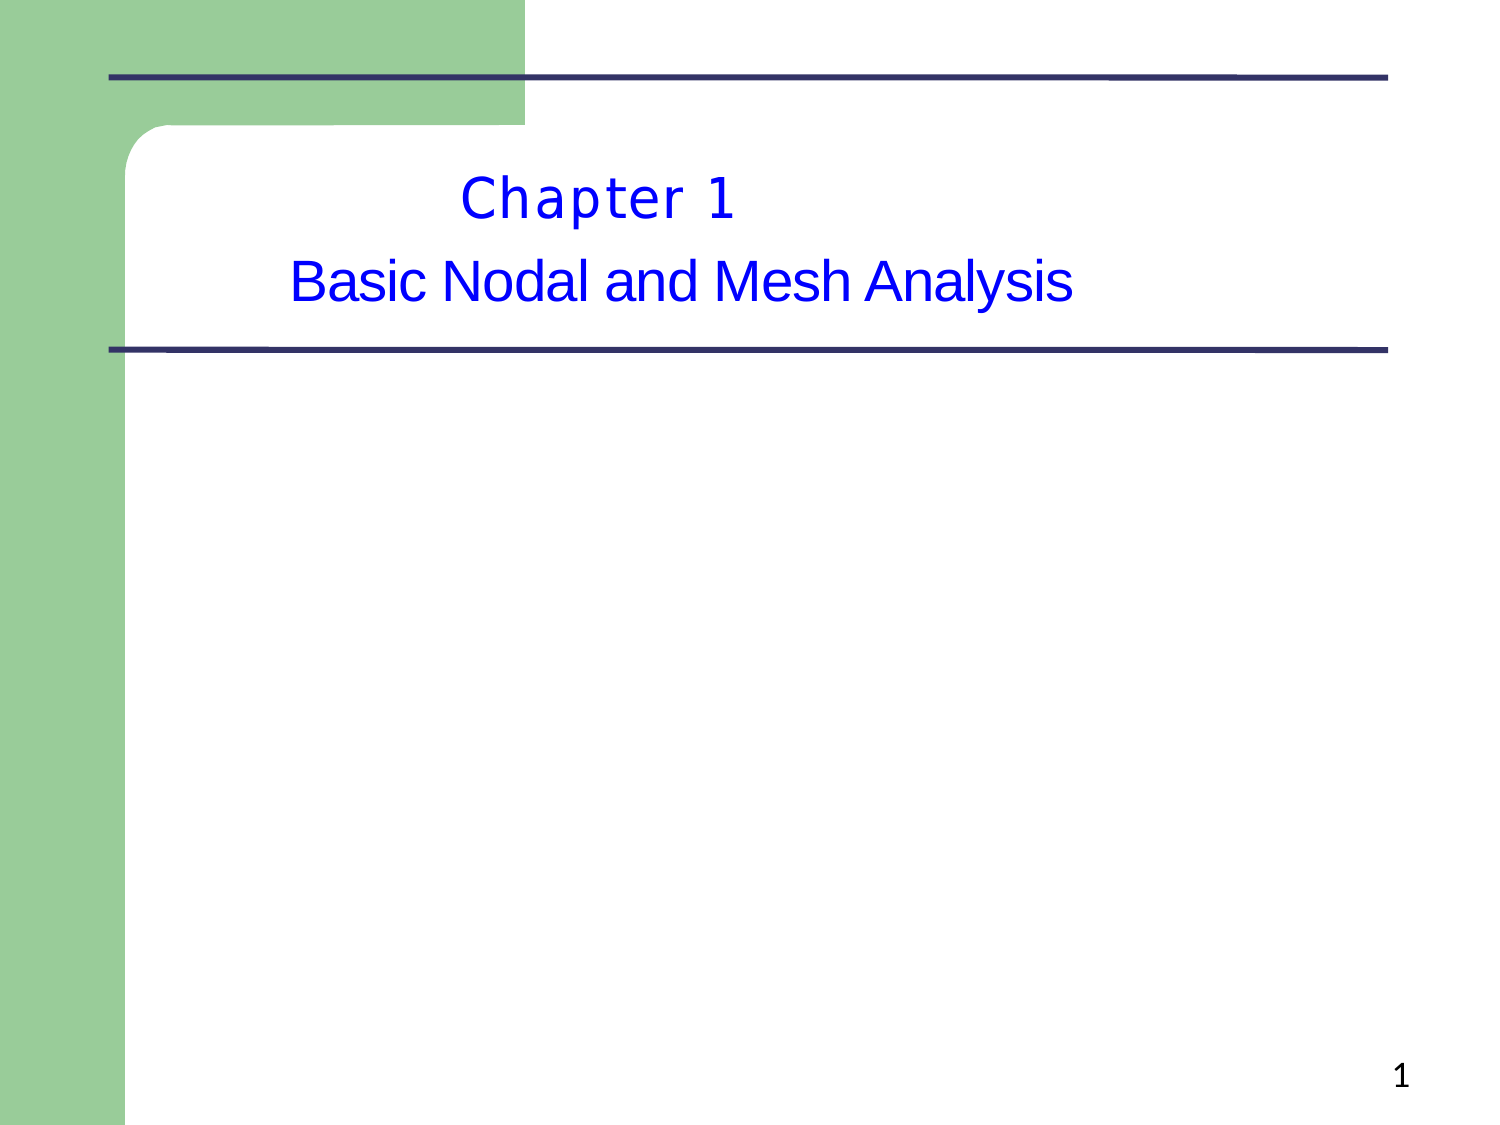

Chapter 1
Basic Nodal and Mesh Analysis

1